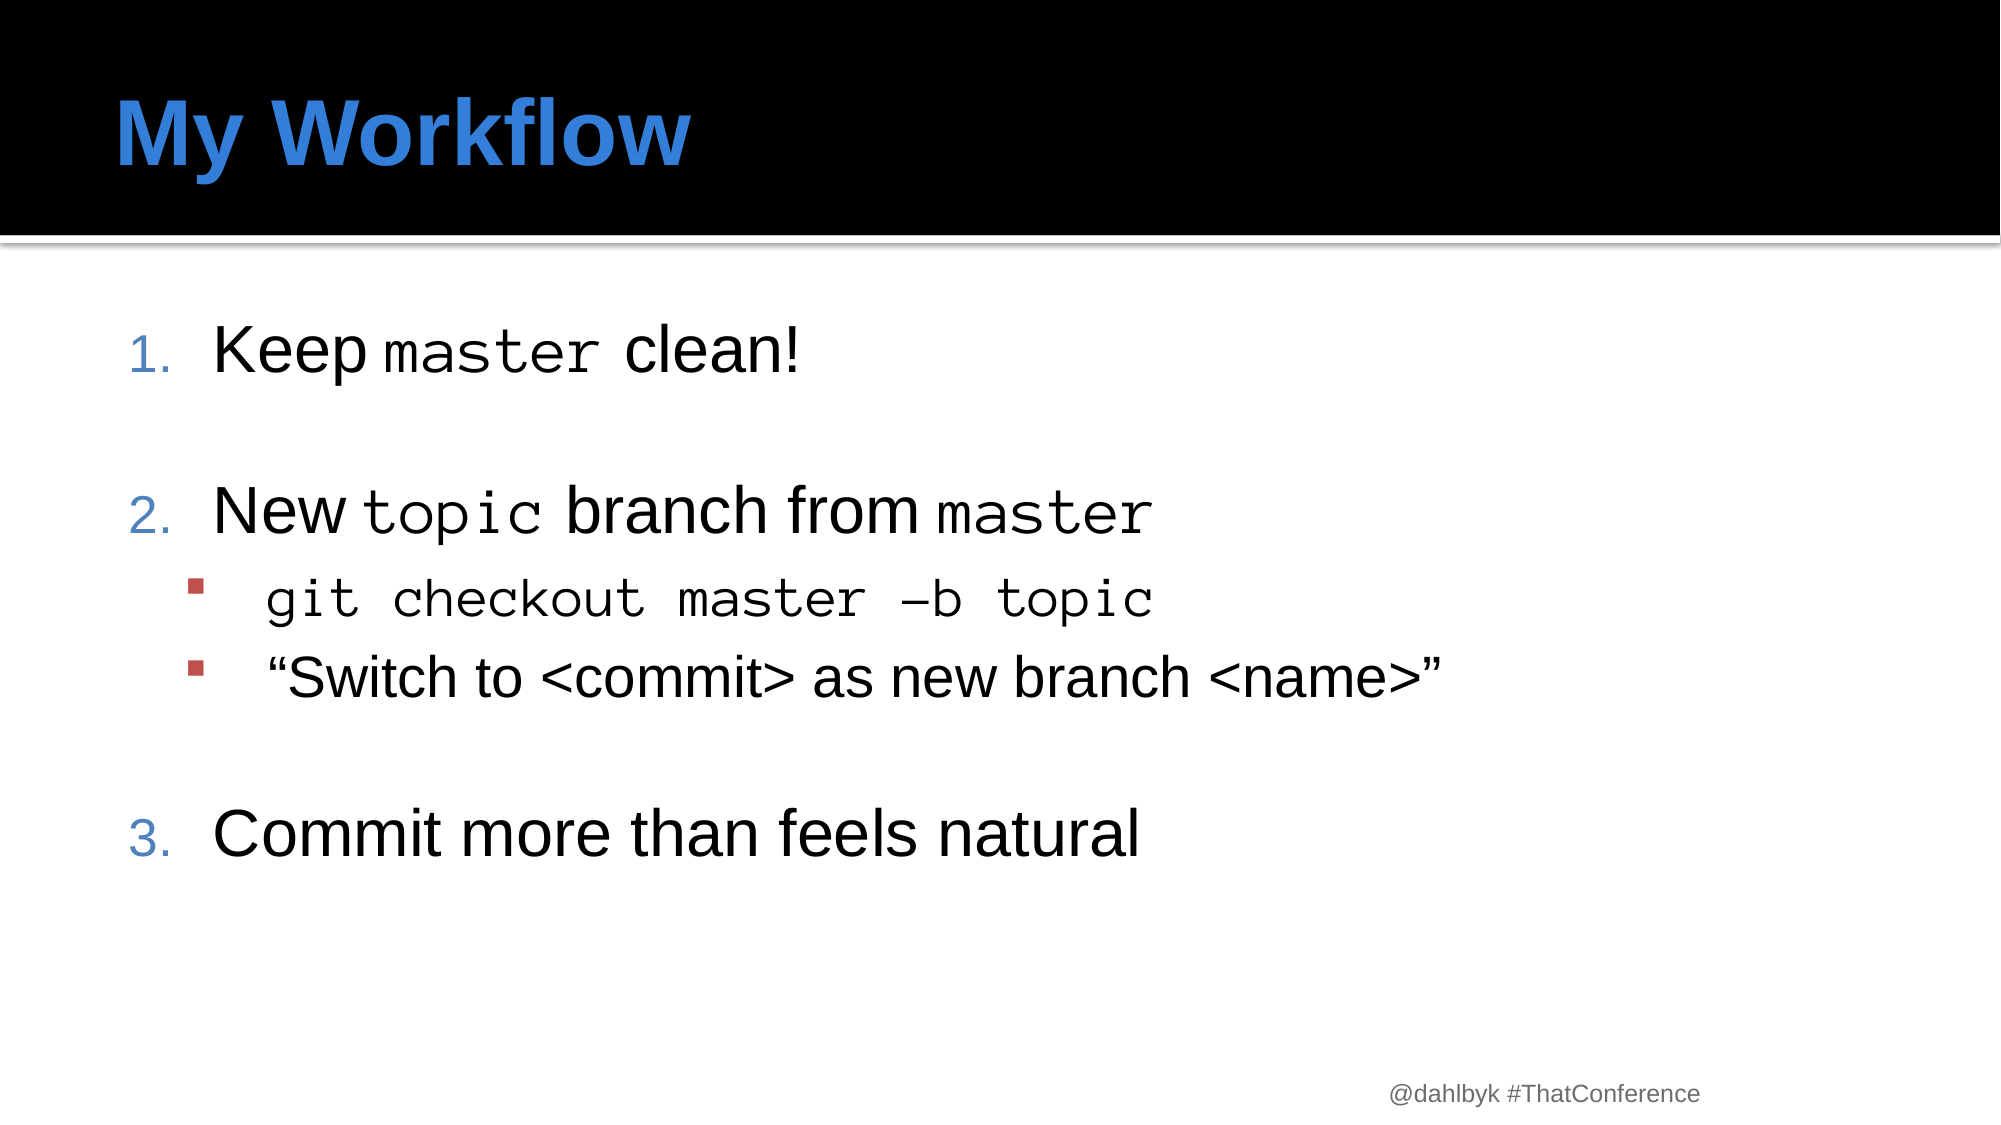

# My Workflow
Keep master clean!

New topic branch from master
git checkout master -b topic
“Switch to <commit> as new branch <name>”

Commit more than feels natural
@dahlbyk #ThatConference